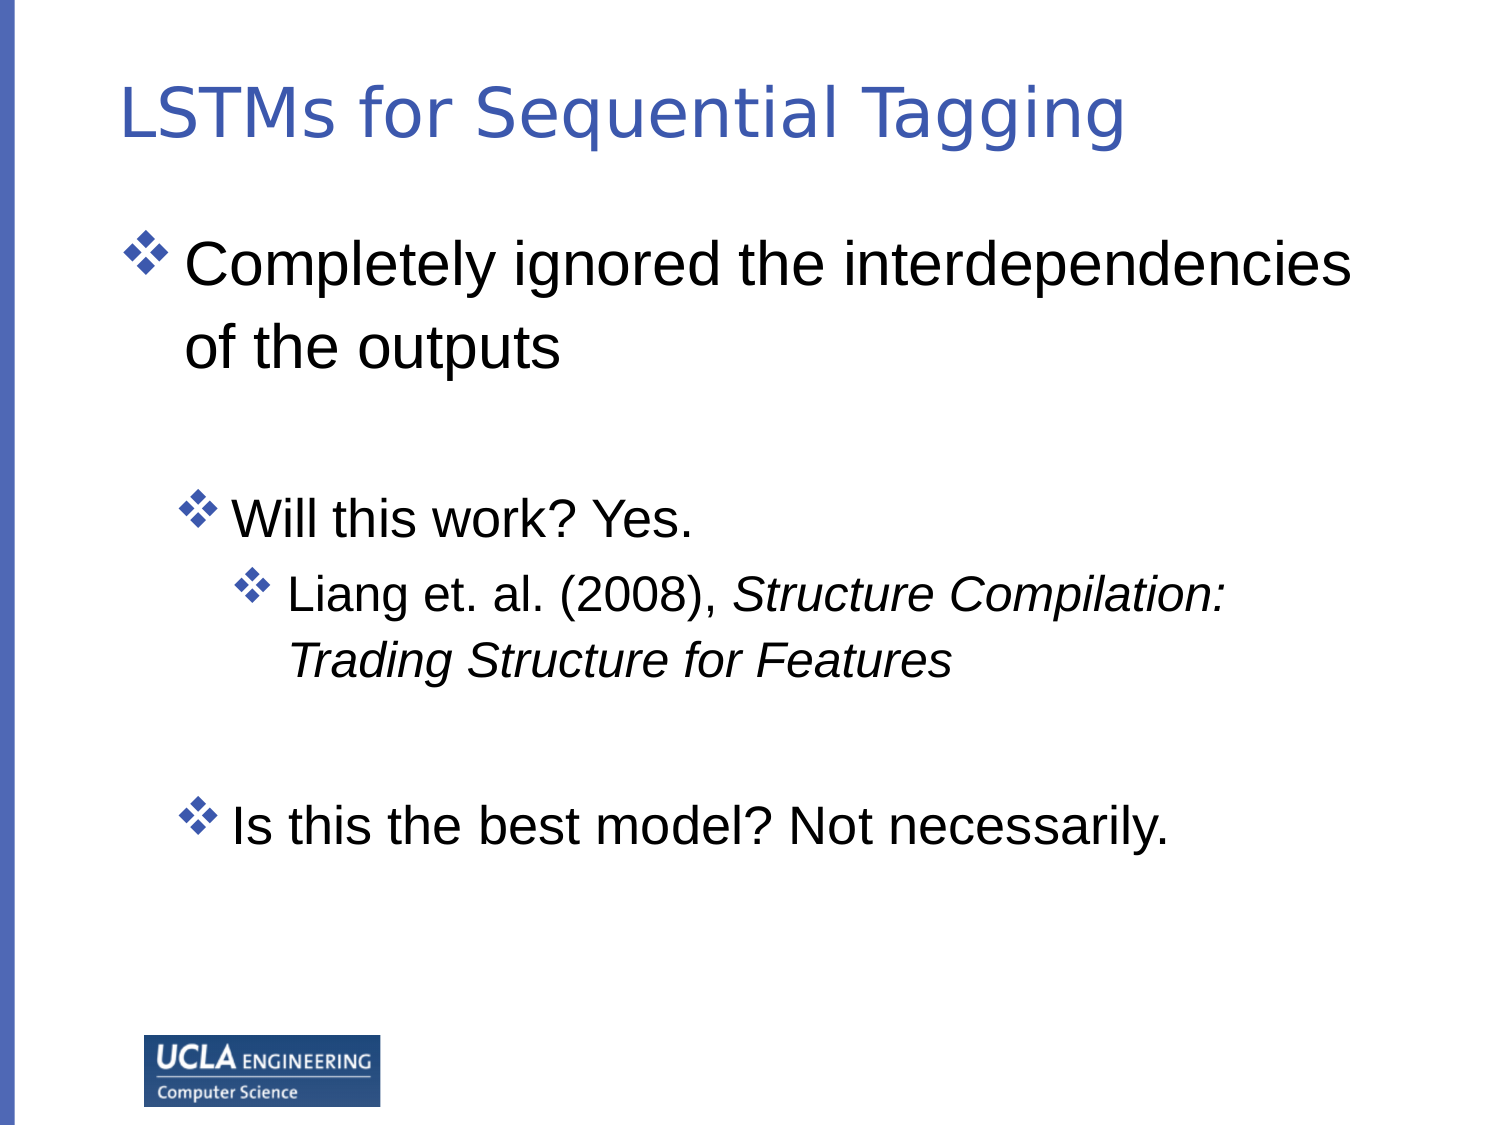

# LSTMs for Sequential Tagging
Completely ignored the interdependencies of the outputs

Will this work? Yes.
Liang et. al. (2008), Structure Compilation: Trading Structure for Features

Is this the best model? Not necessarily.